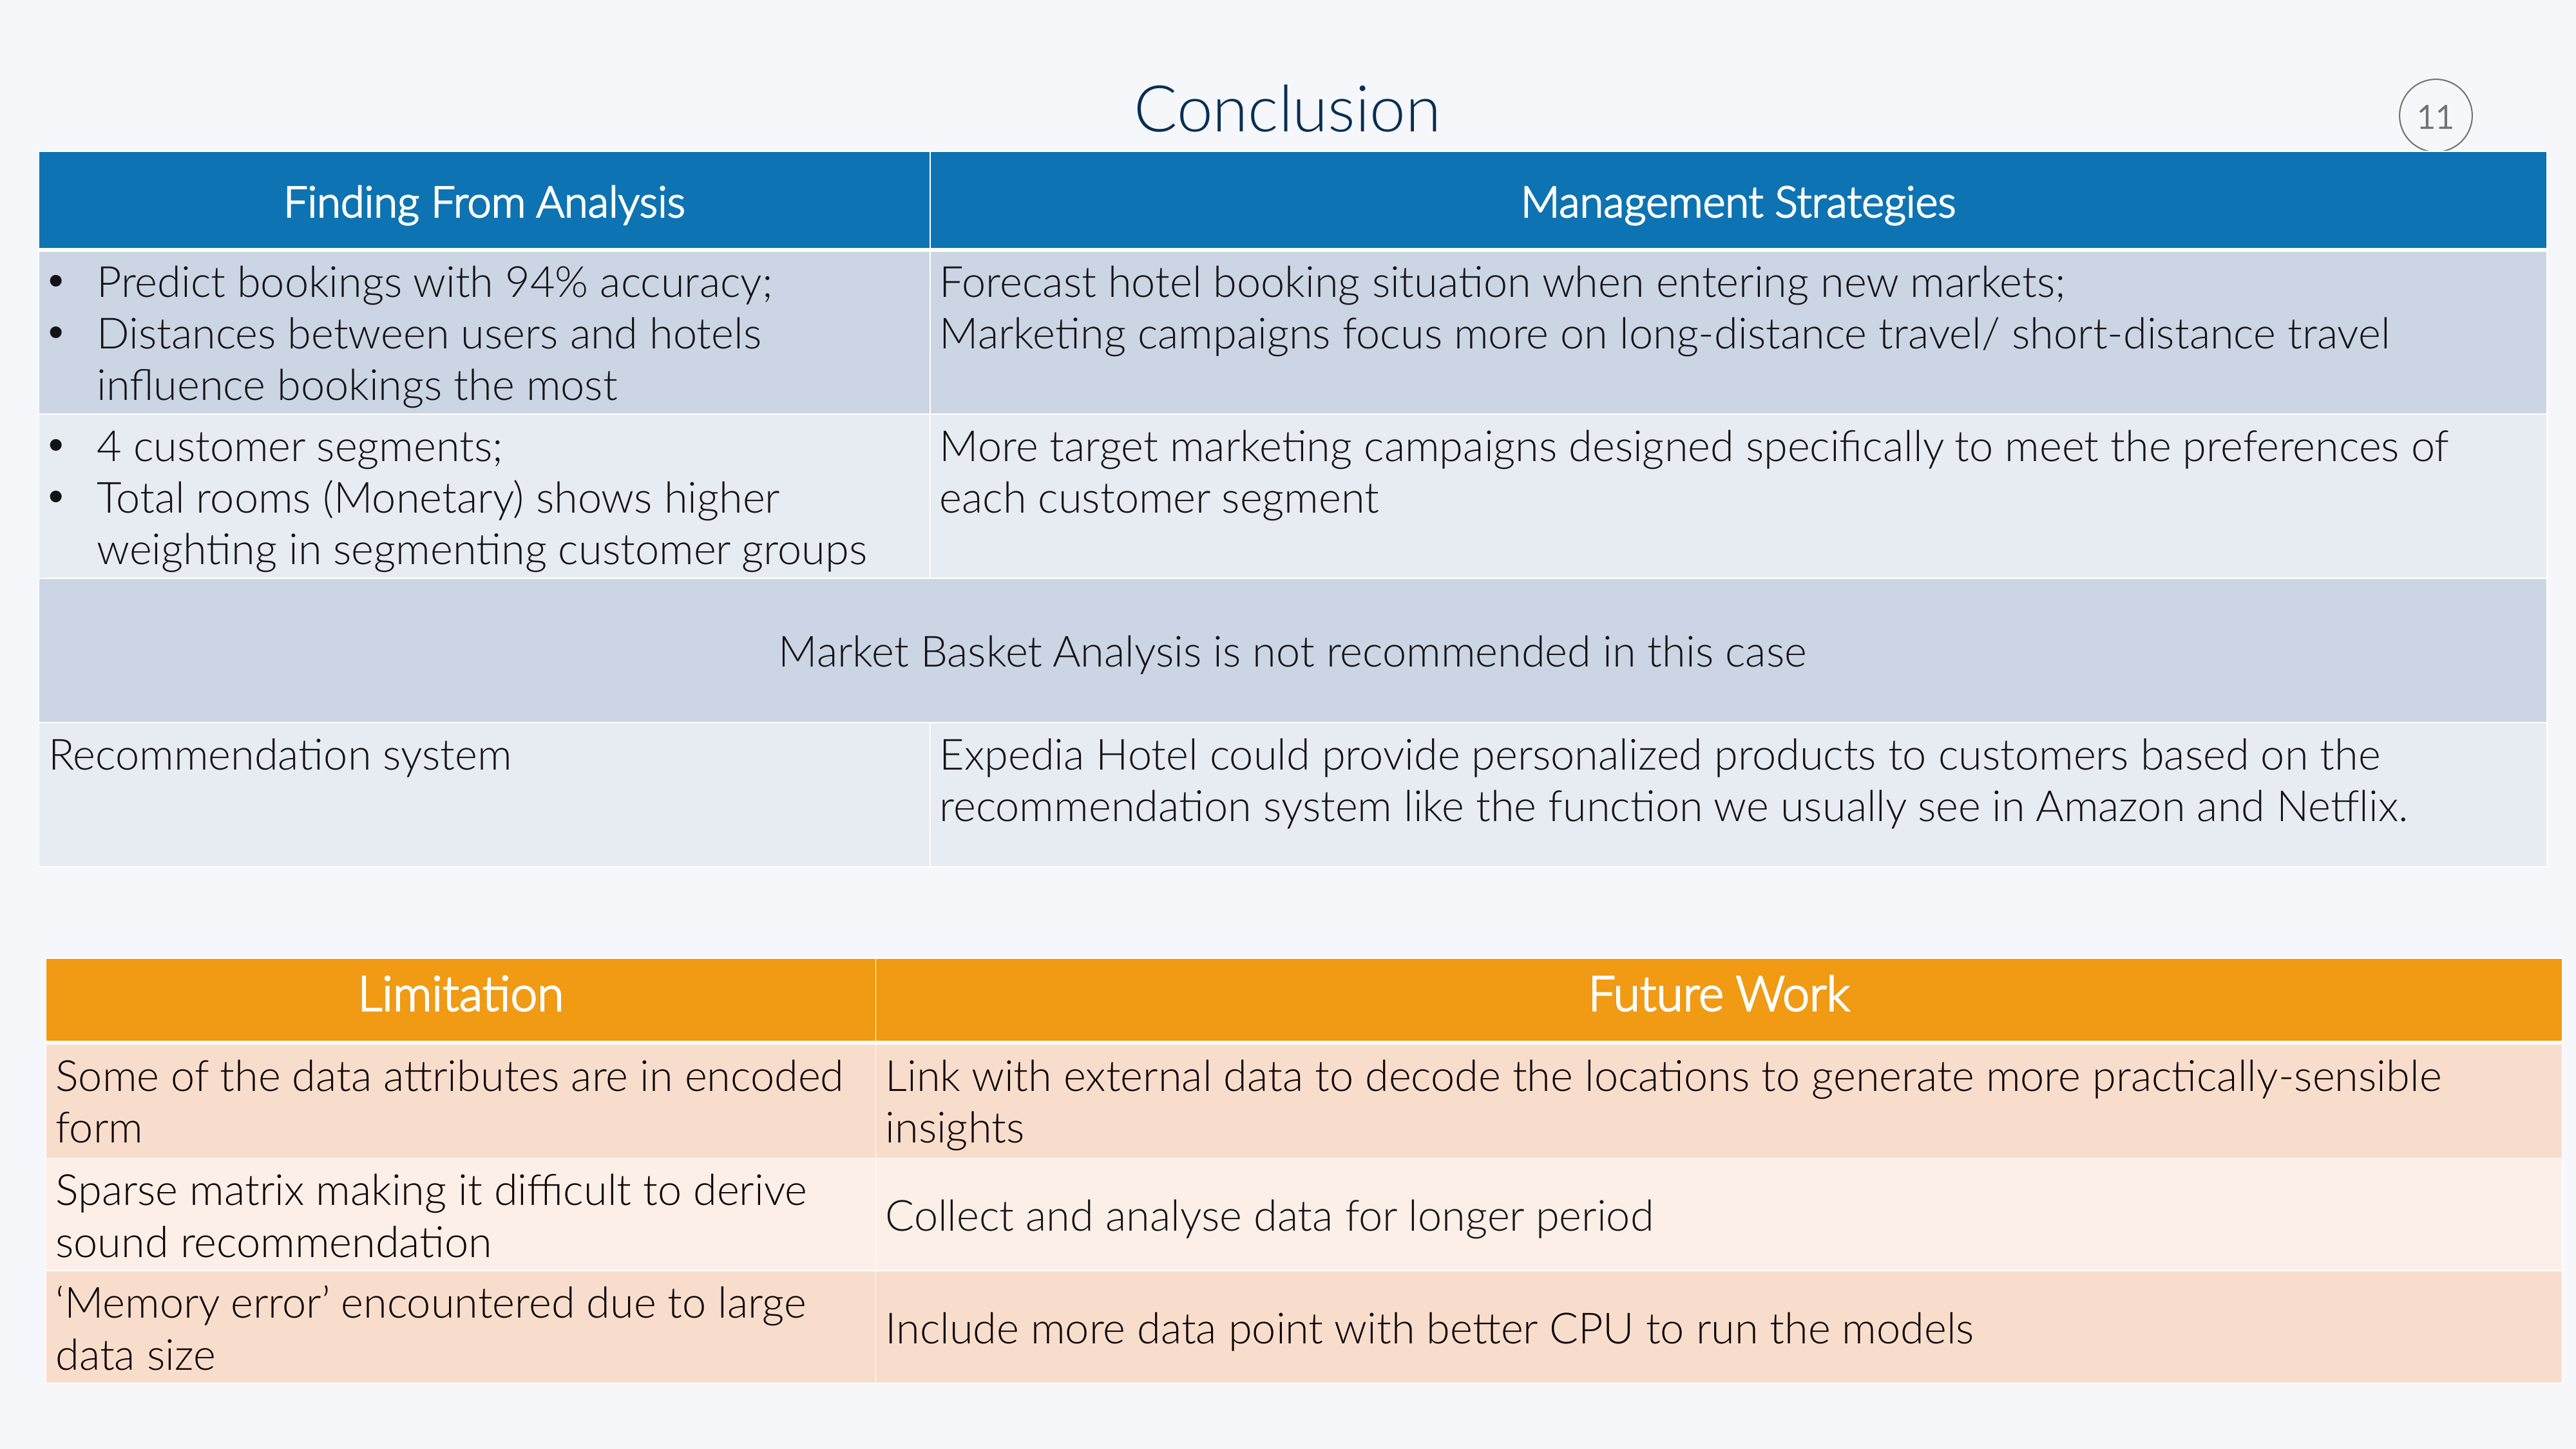

Conclusion
| Finding From Analysis | Management Strategies |
| --- | --- |
| Predict bookings with 94% accuracy; Distances between users and hotels influence bookings the most | Forecast hotel booking situation when entering new markets; Marketing campaigns focus more on long-distance travel/ short-distance travel |
| 4 customer segments;  Total rooms (Monetary) shows higher weighting in segmenting customer groups | More target marketing campaigns designed specifically to meet the preferences of each customer segment |
| Market Basket Analysis is not recommended in this case |  |
| Recommendation system | Expedia Hotel could provide personalized products to customers based on the recommendation system like the function we usually see in Amazon and Netflix. |
| Limitation | Future Work |
| --- | --- |
| Some of the data attributes are in encoded form | Link with external data to decode the locations to generate more practically-sensible insights |
| Sparse matrix making it difficult to derive sound recommendation | Collect and analyse data for longer period |
| ‘Memory error’ encountered due to large data size | Include more data point with better CPU to run the models |